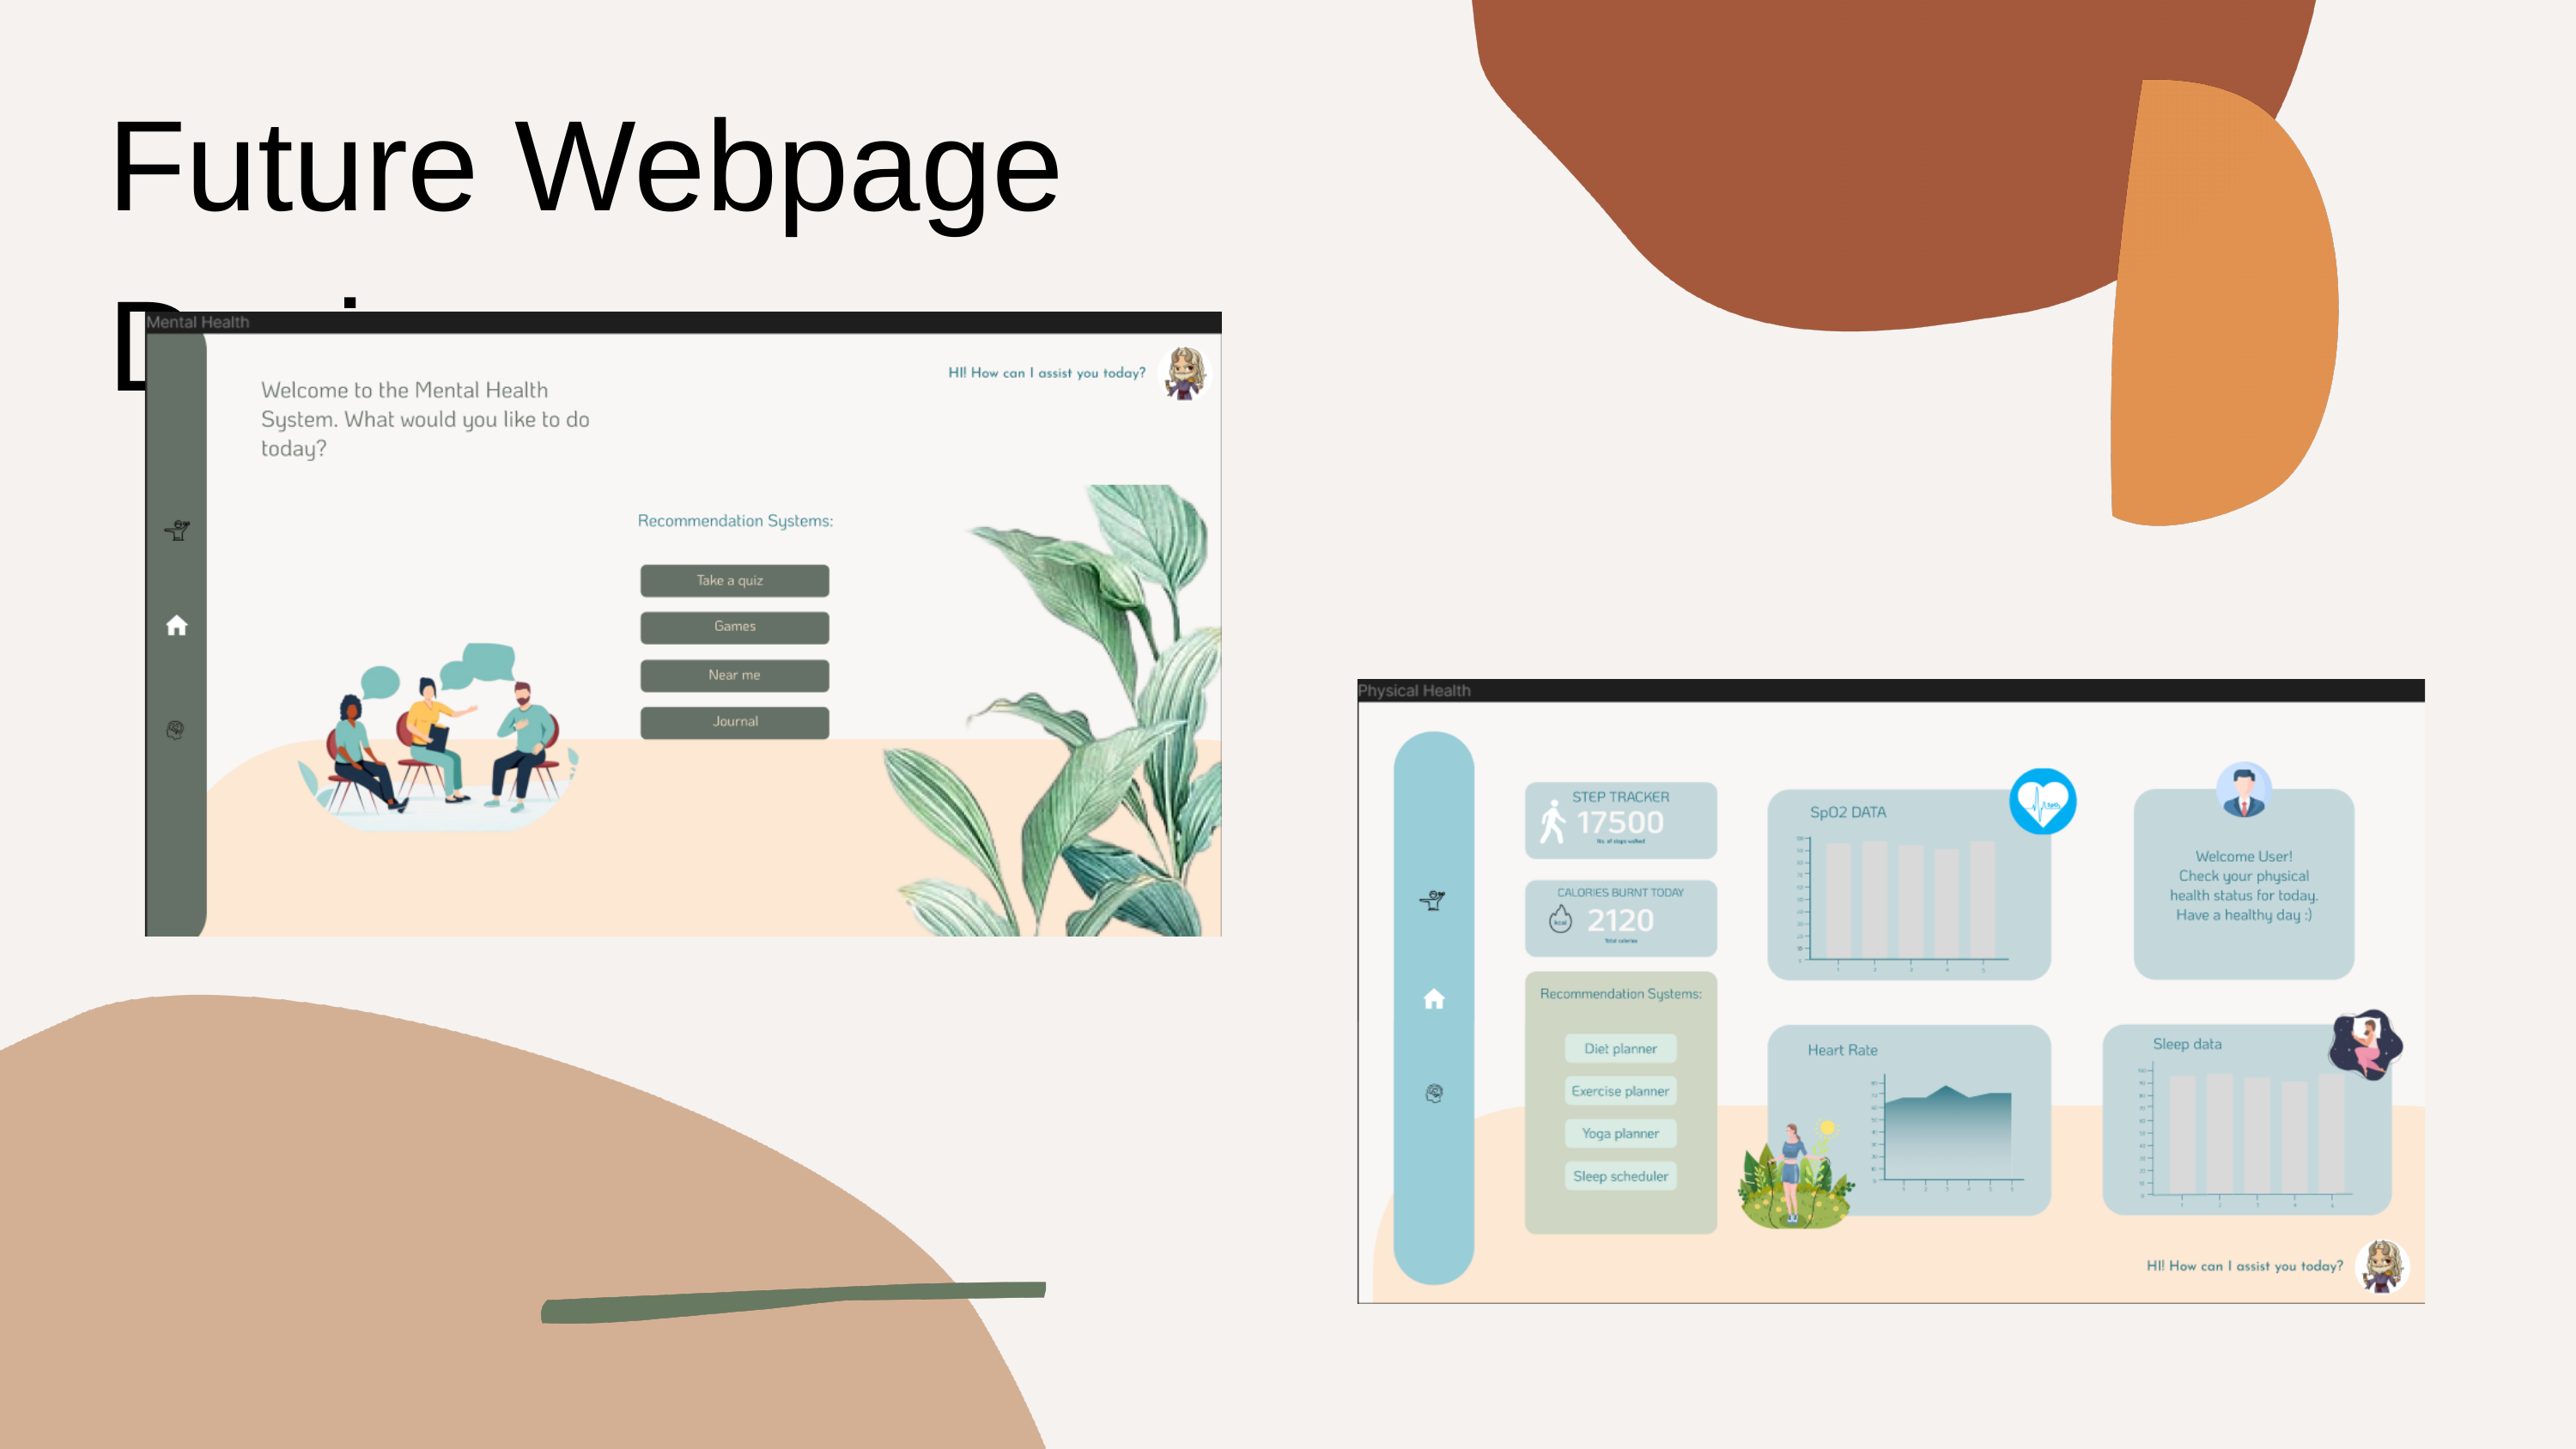

| Future Webpage Design: |
| --- |